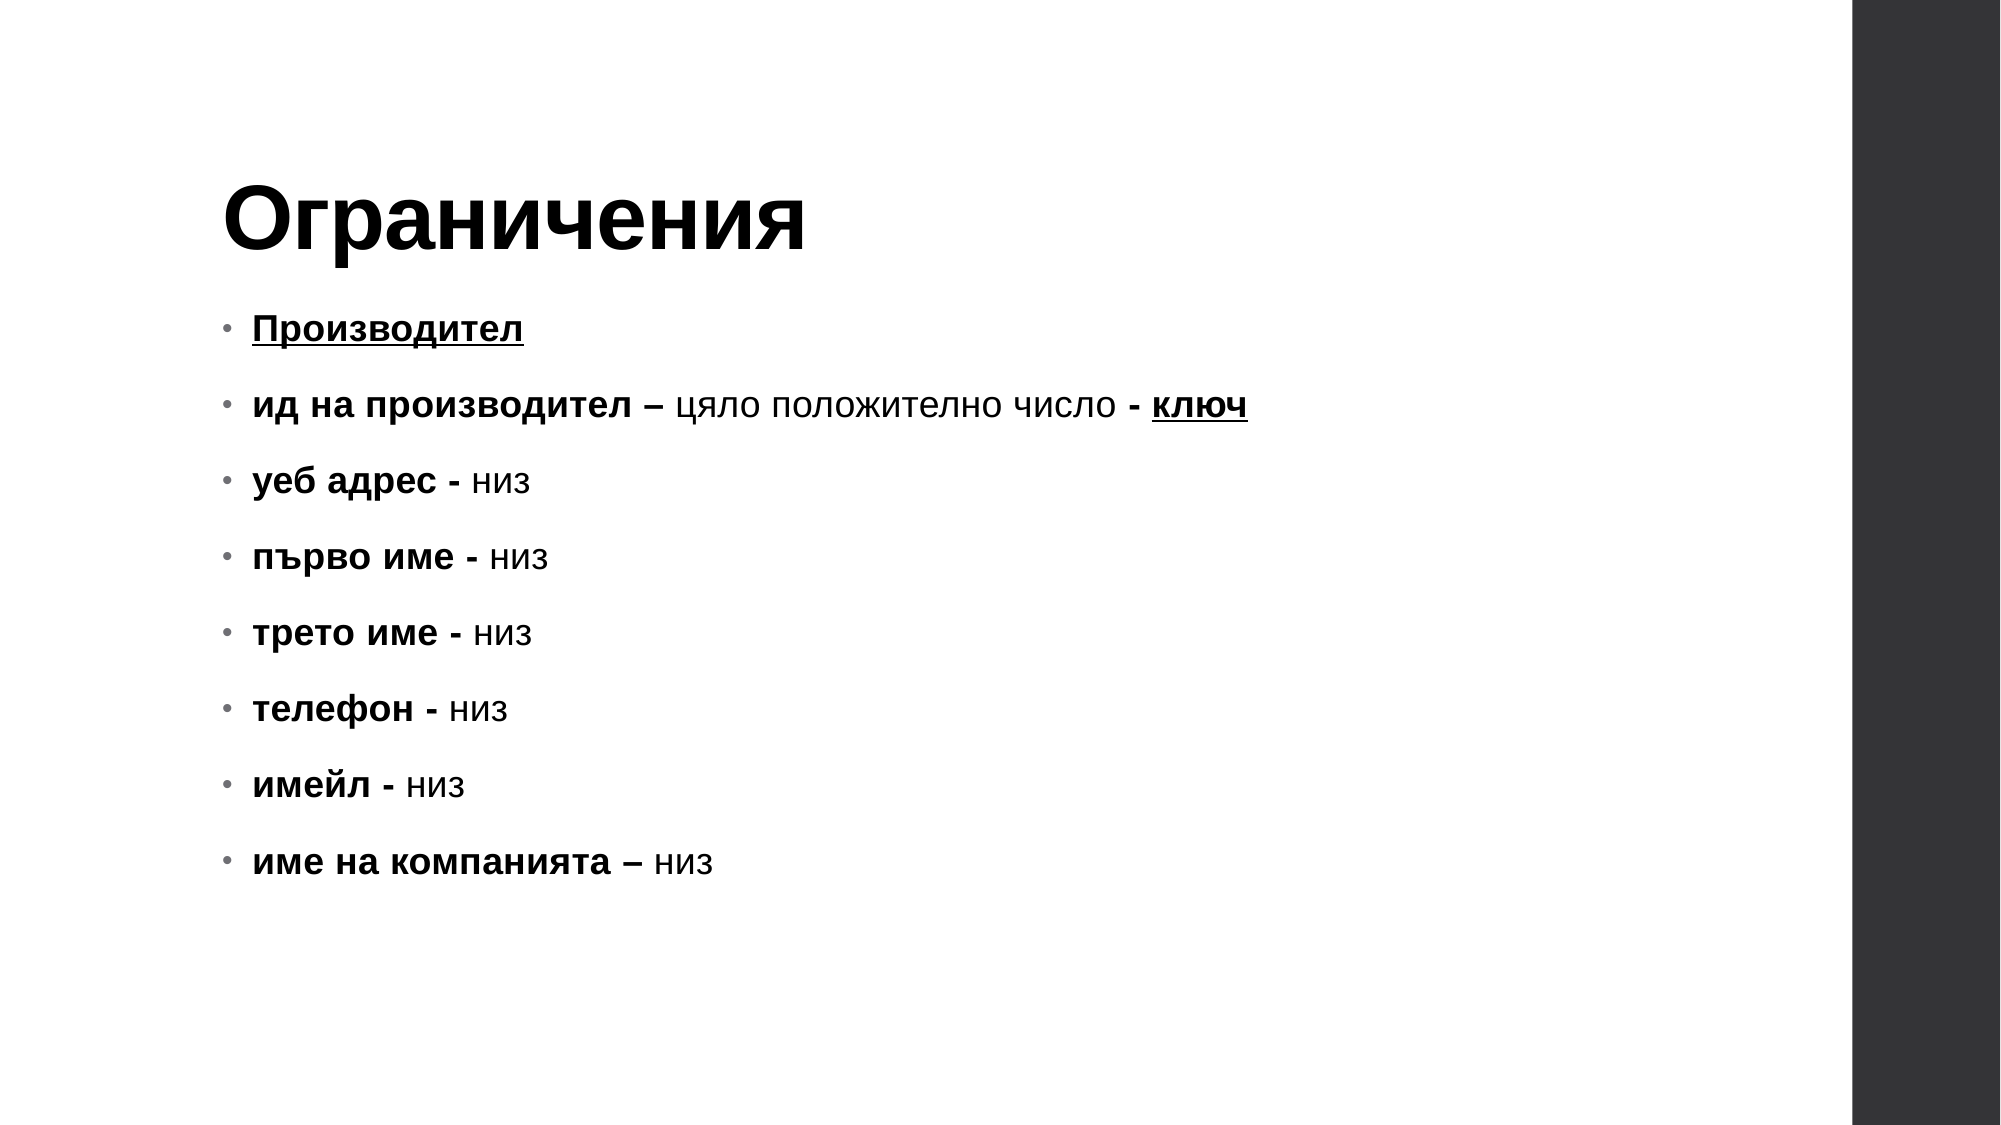

# Ограничения
Производител
ид на производител – цяло положително число - ключ
уеб адрес - низ
първо име - низ
трето име - низ
телефон - низ
имейл - низ
име на компанията – низ